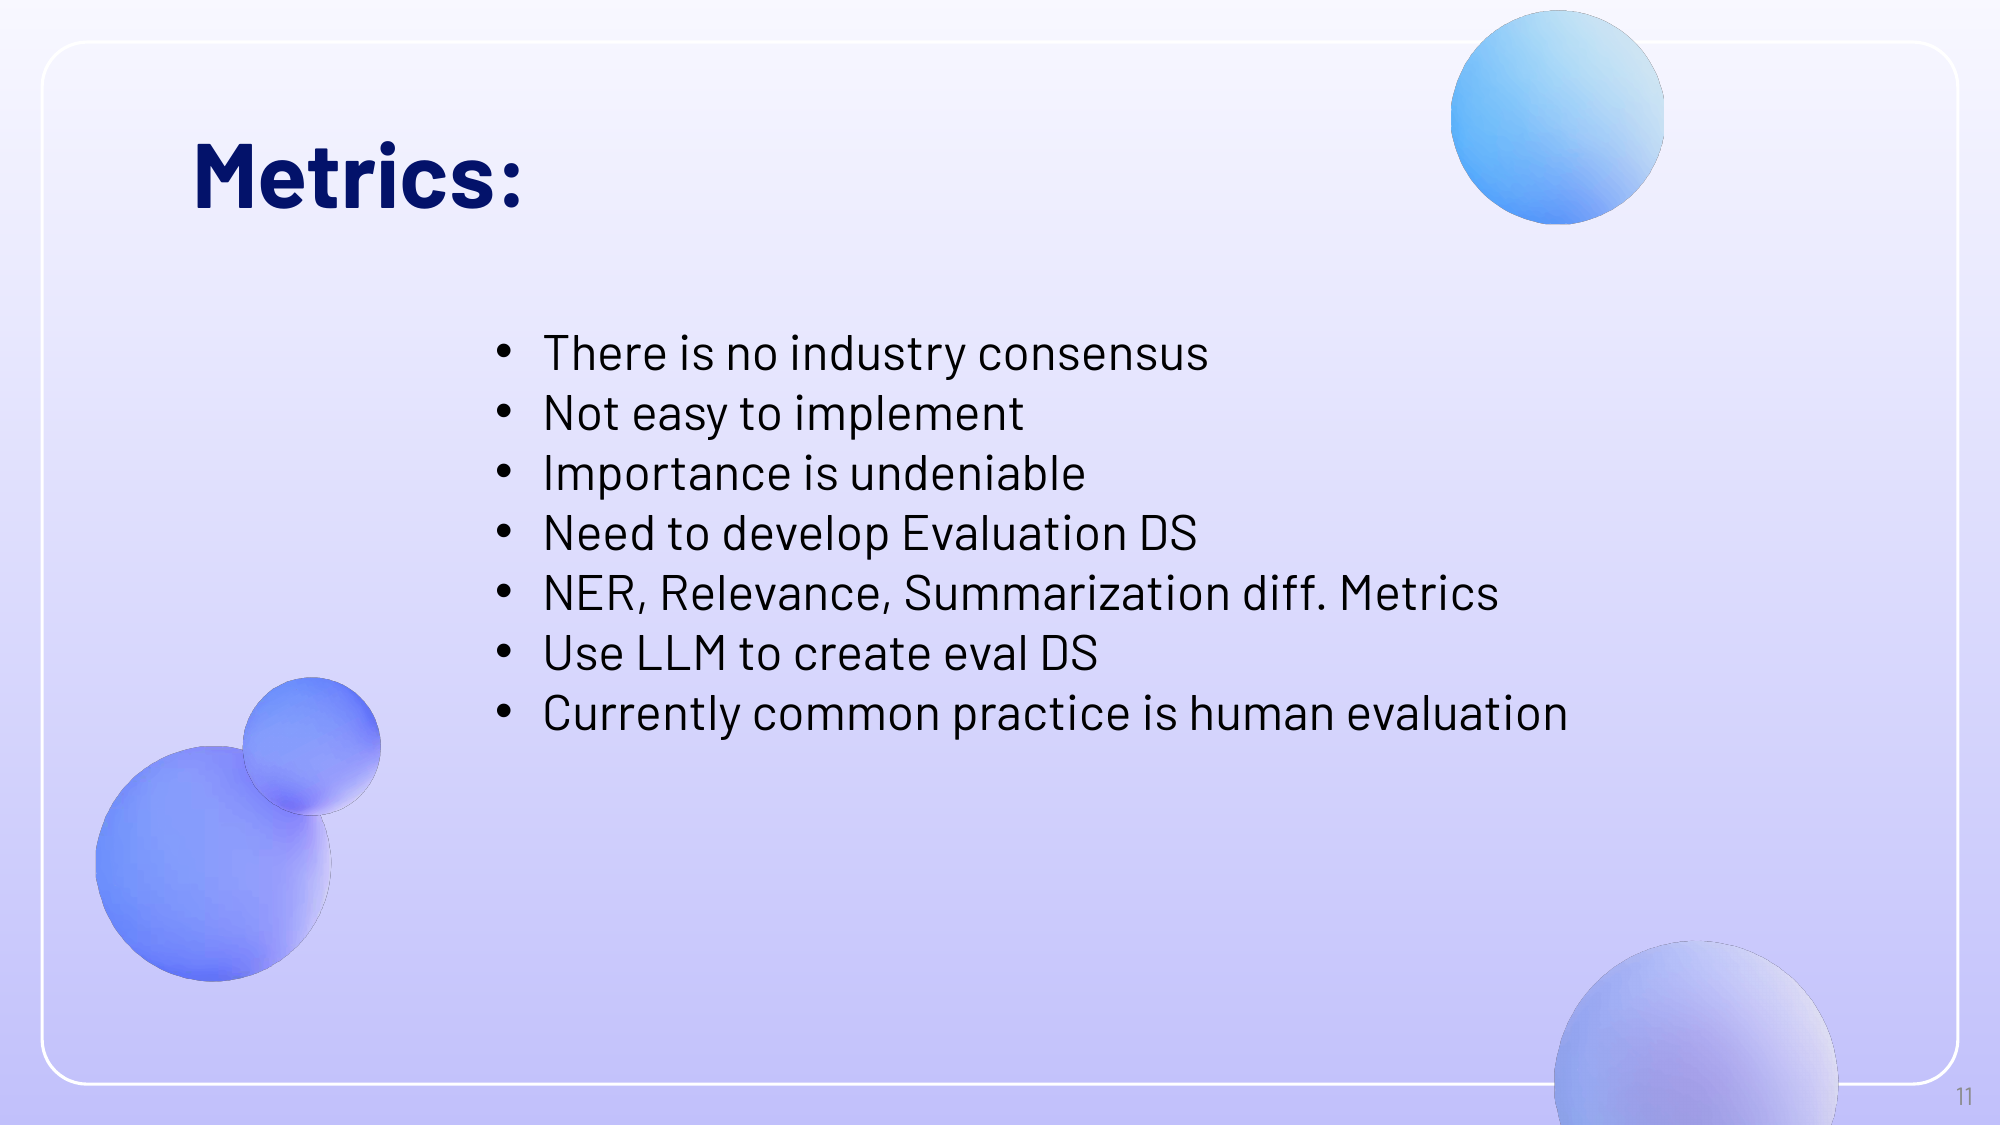

# Metrics:
There is no industry consensus
Not easy to implement
Importance is undeniable
Need to develop Evaluation DS
NER, Relevance, Summarization diff. Metrics
Use LLM to create eval DS
Currently common practice is human evaluation
11